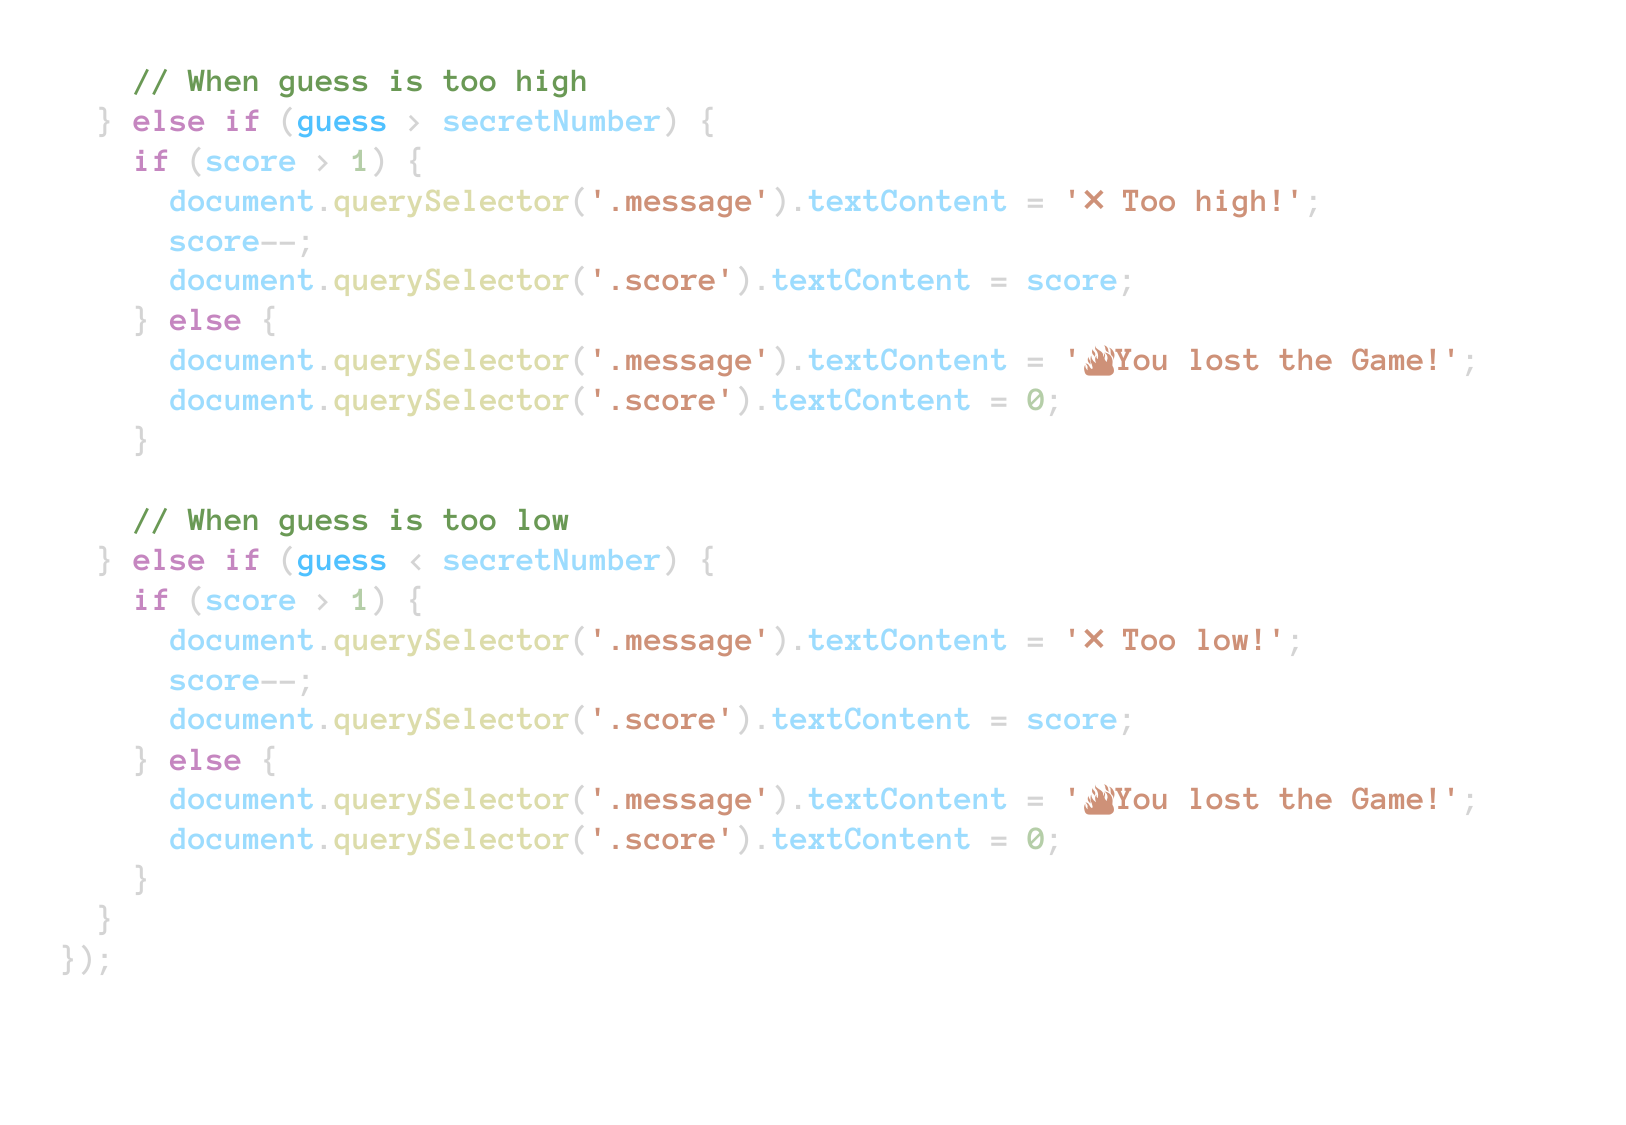

// When guess is too high
  } else if (guess > secretNumber) {
    if (score > 1) {
      document.querySelector('.message').textContent = '❌ Too high!';
      score--;
      document.querySelector('.score').textContent = score;
    } else {
      document.querySelector('.message').textContent = '🔥You lost the Game!';
      document.querySelector('.score').textContent = 0;
    }
    // When guess is too low
  } else if (guess < secretNumber) {
    if (score > 1) {
      document.querySelector('.message').textContent = '❌ Too low!';
      score--;
      document.querySelector('.score').textContent = score;
    } else {
      document.querySelector('.message').textContent = '🔥You lost the Game!';
      document.querySelector('.score').textContent = 0;
    }
  }
});